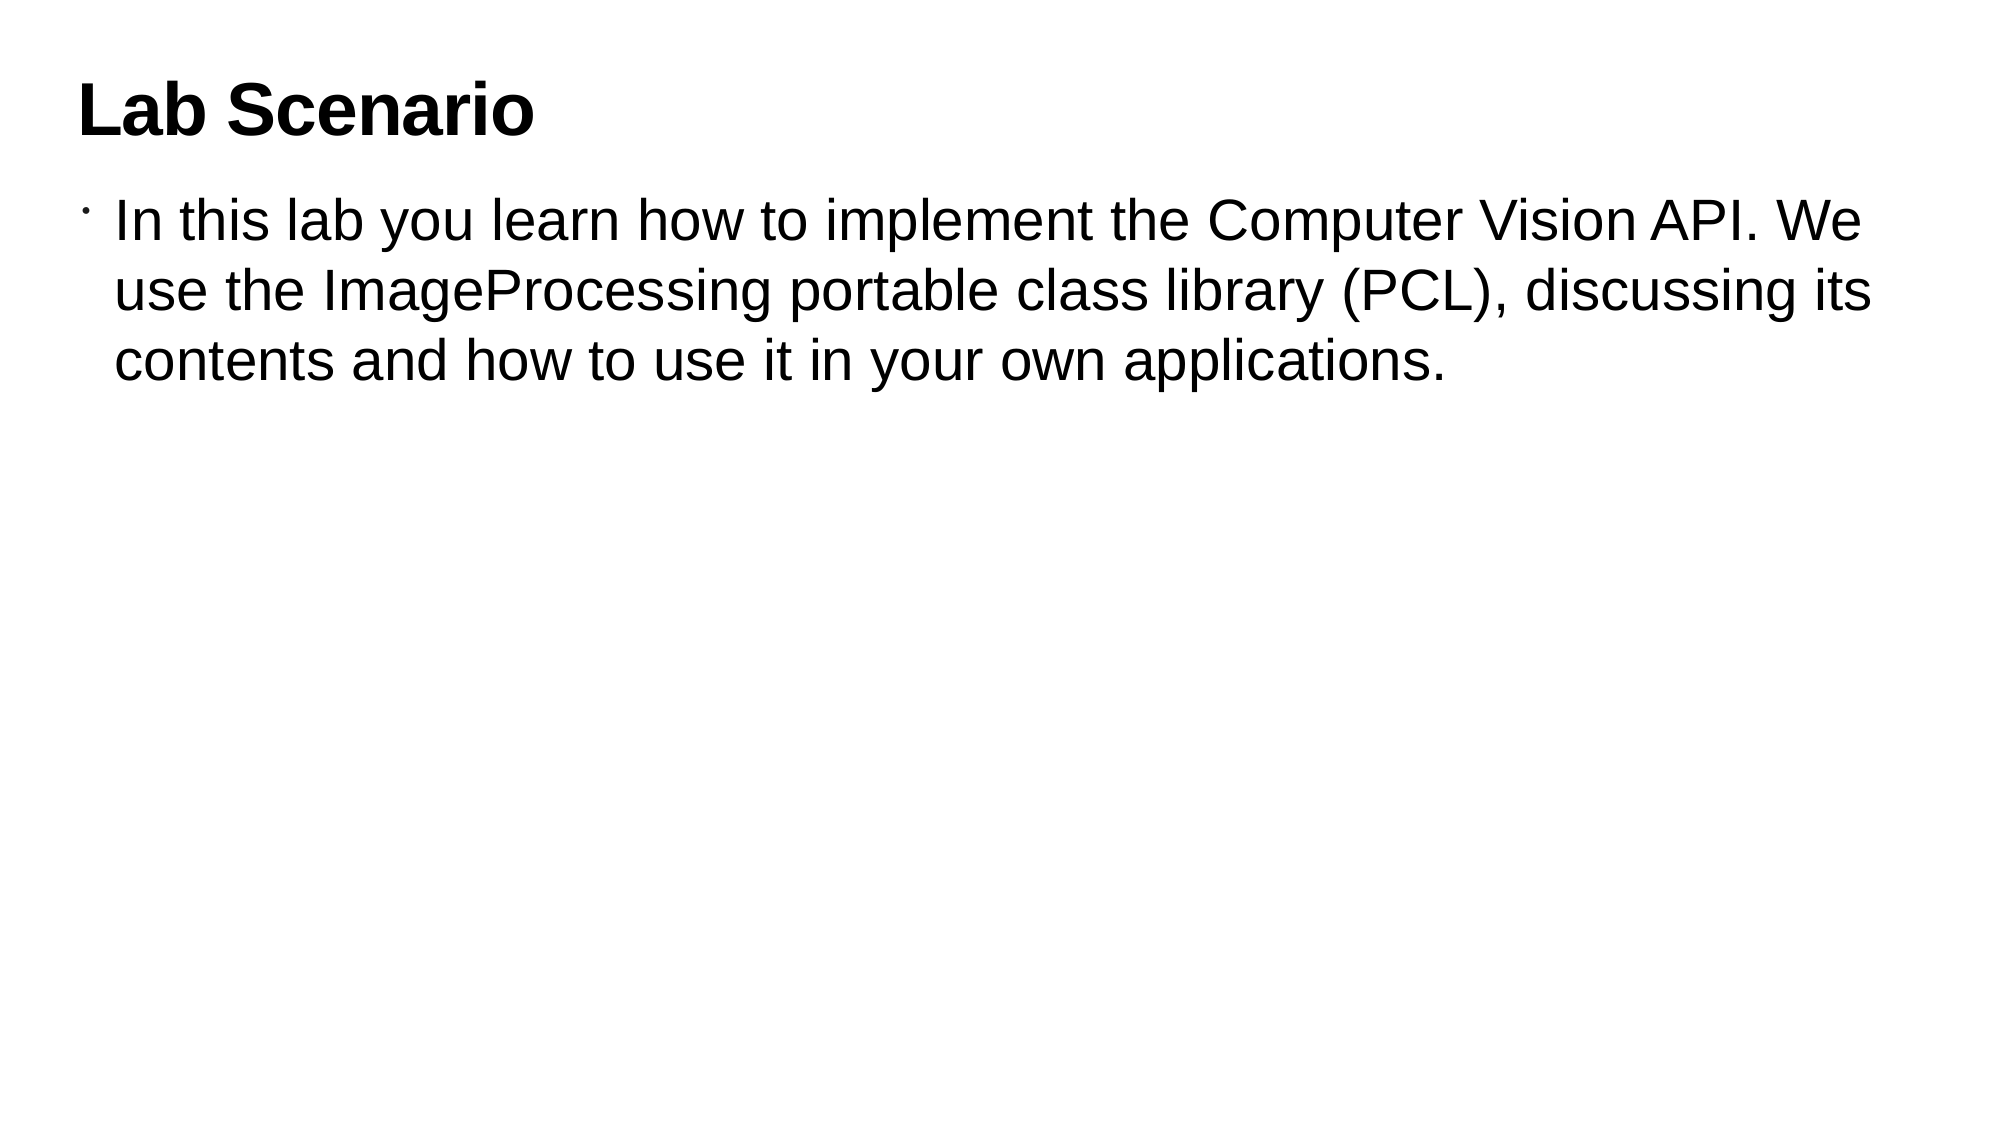

# Lab Scenario
In this lab you learn how to implement the Computer Vision API. We use the ImageProcessing portable class library (PCL), discussing its contents and how to use it in your own applications.